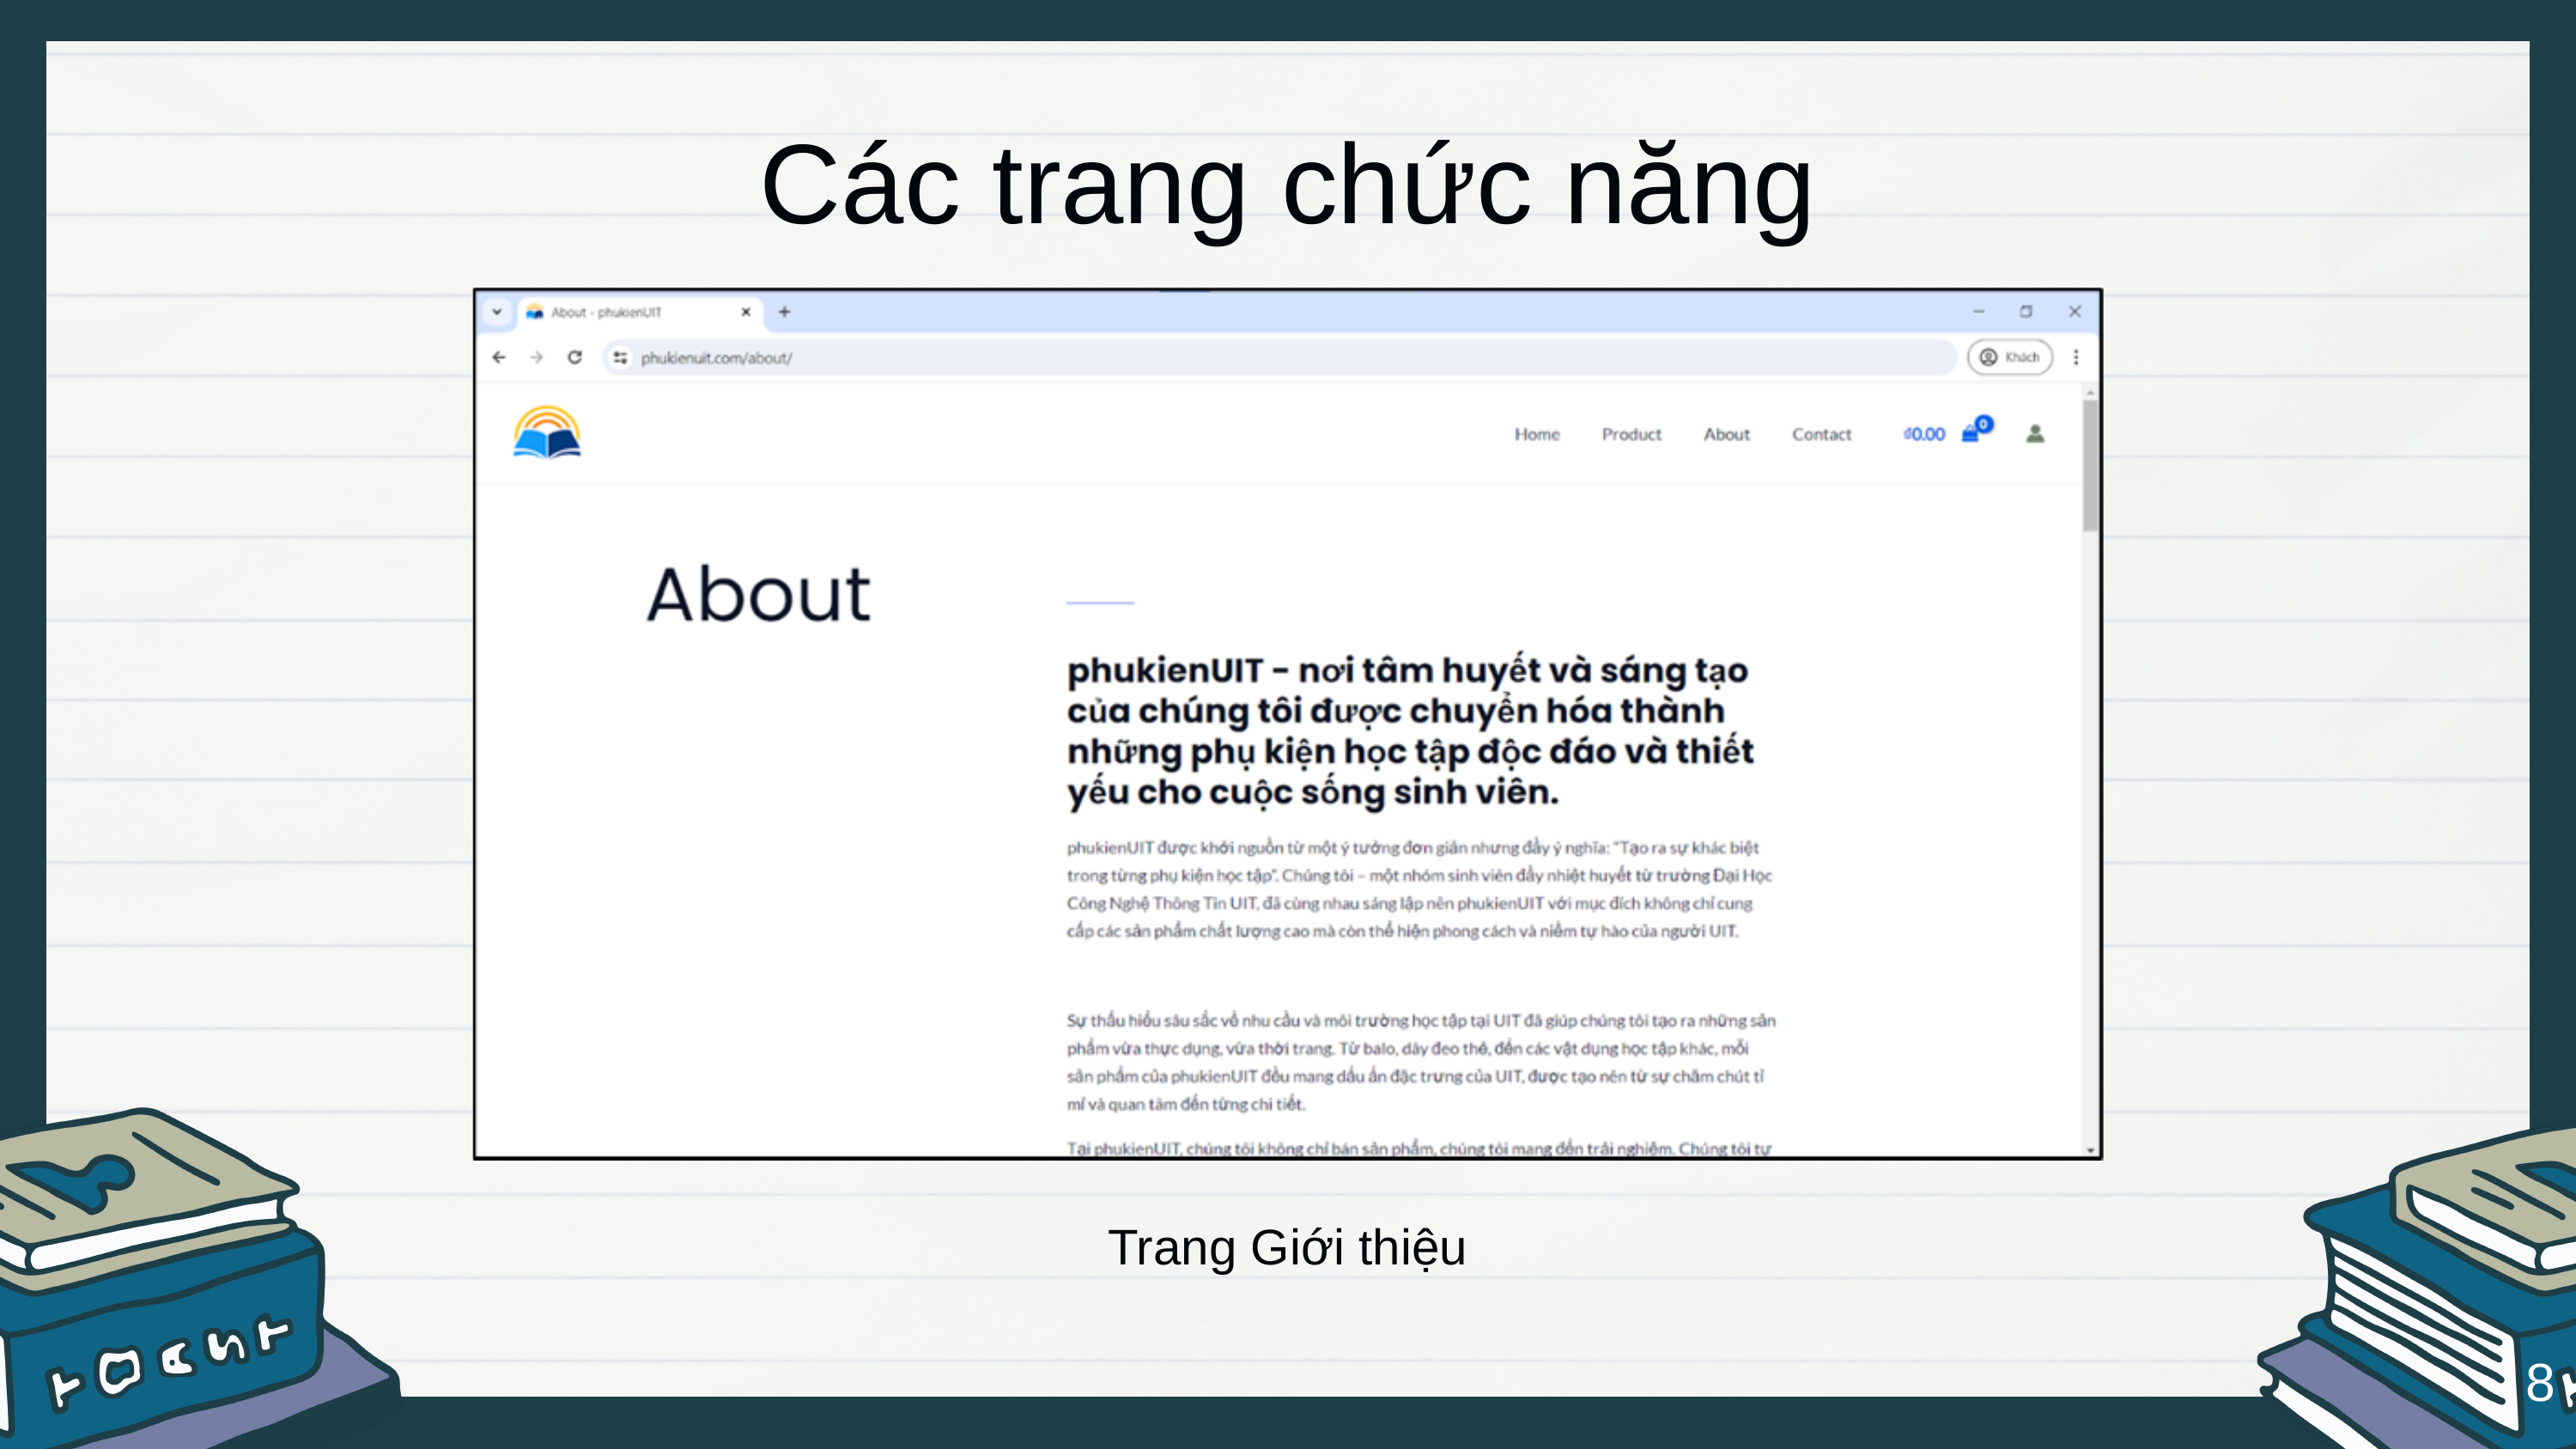

Các trang chức năng

Trang Giới thiệu
8